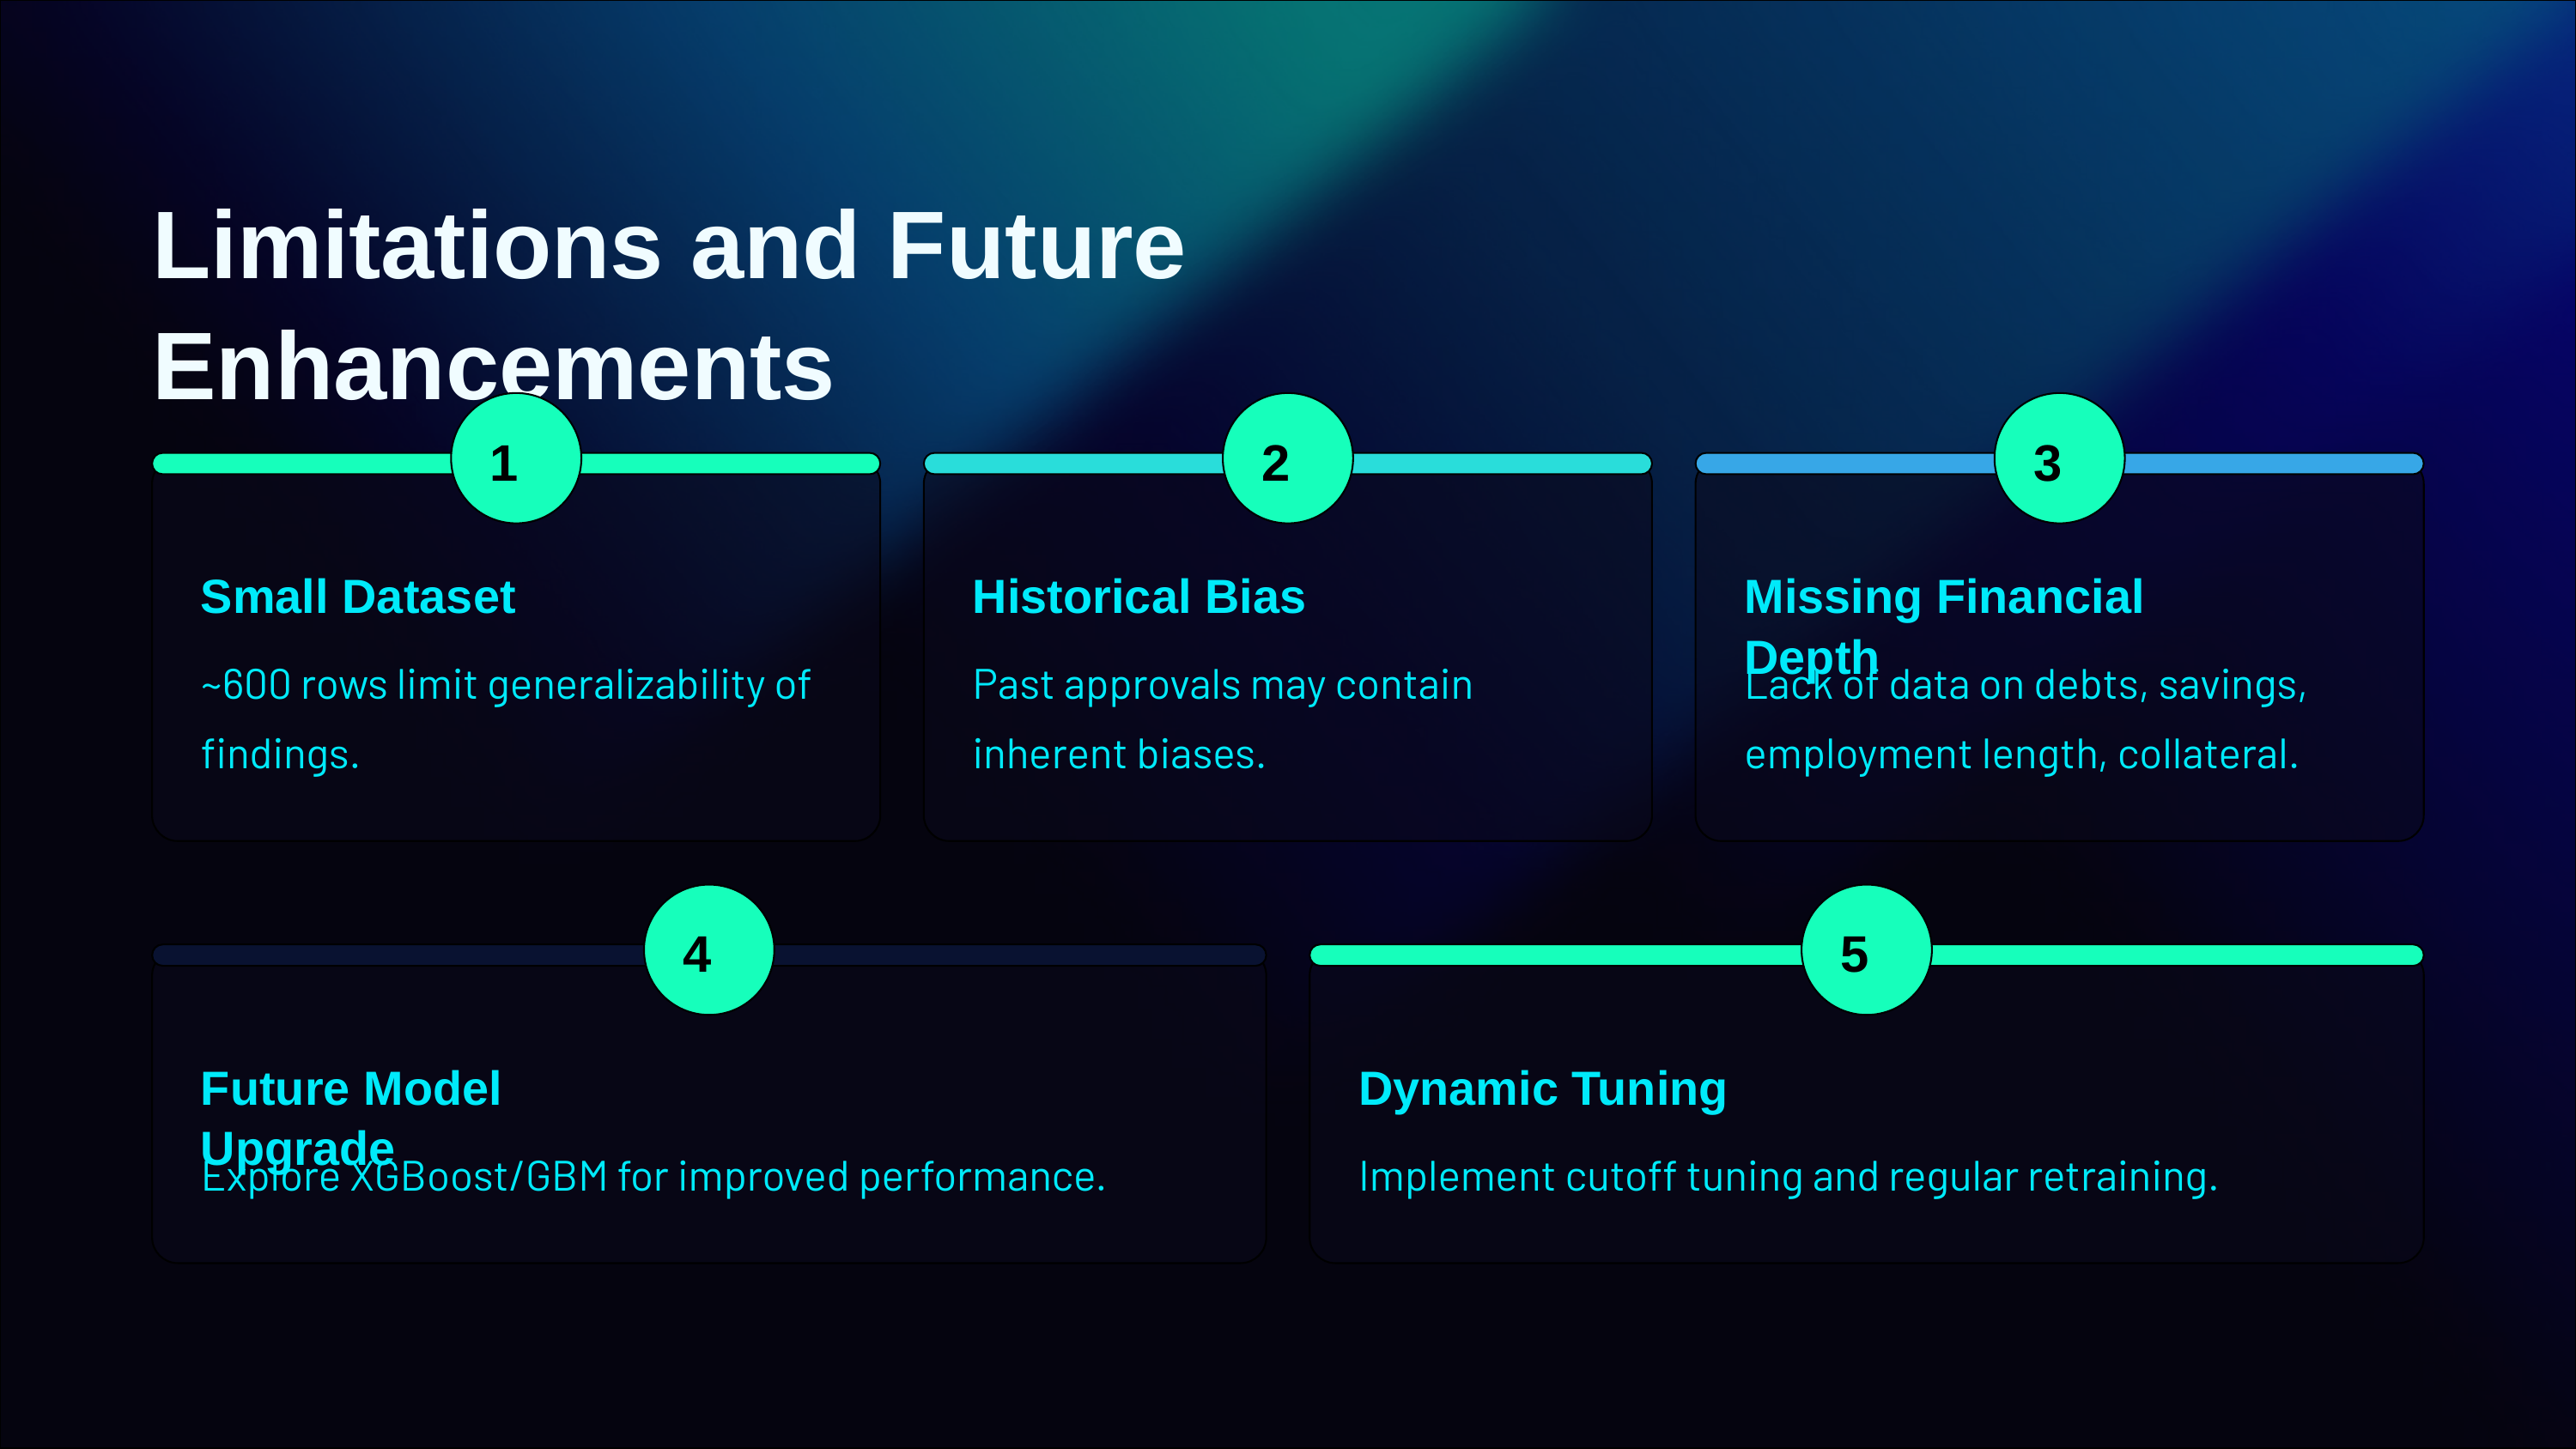

Limitations and Future Enhancements

1
2
3

Small Dataset
Historical Bias
Missing Financial Depth
~600 rows limit generalizability of findings.
Past approvals may contain inherent biases.
Lack of data on debts, savings, employment length, collateral.

4
5

Future Model Upgrade
Dynamic Tuning
Explore XGBoost/GBM for improved performance.
Implement cutoff tuning and regular retraining.